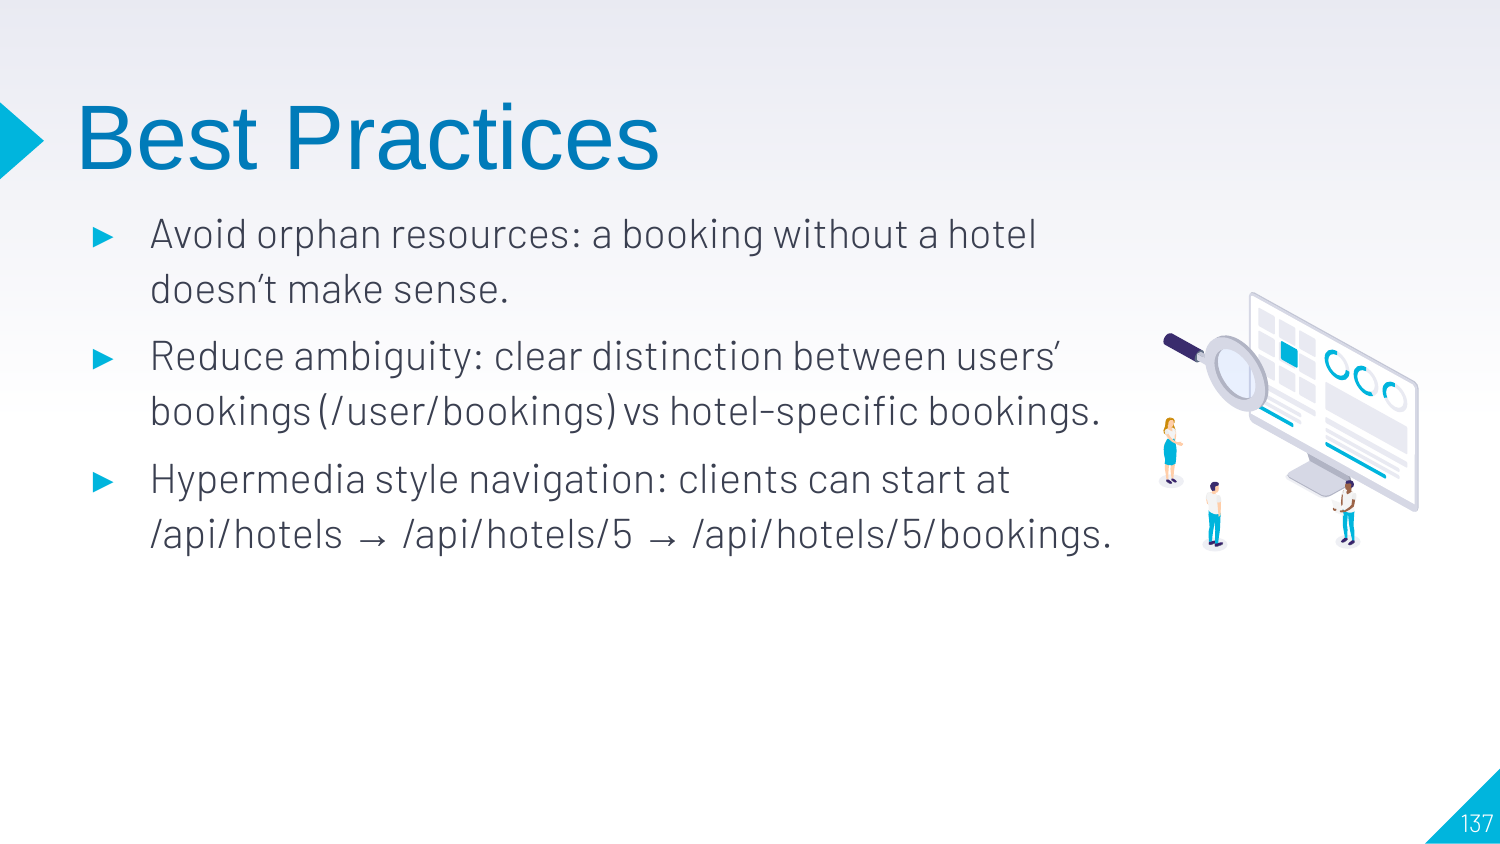

# Best Practices
Avoid orphan resources: a booking without a hotel doesn’t make sense.
Reduce ambiguity: clear distinction between users’ bookings (/user/bookings) vs hotel-specific bookings.
Hypermedia style navigation: clients can start at /api/hotels → /api/hotels/5 → /api/hotels/5/bookings.

137